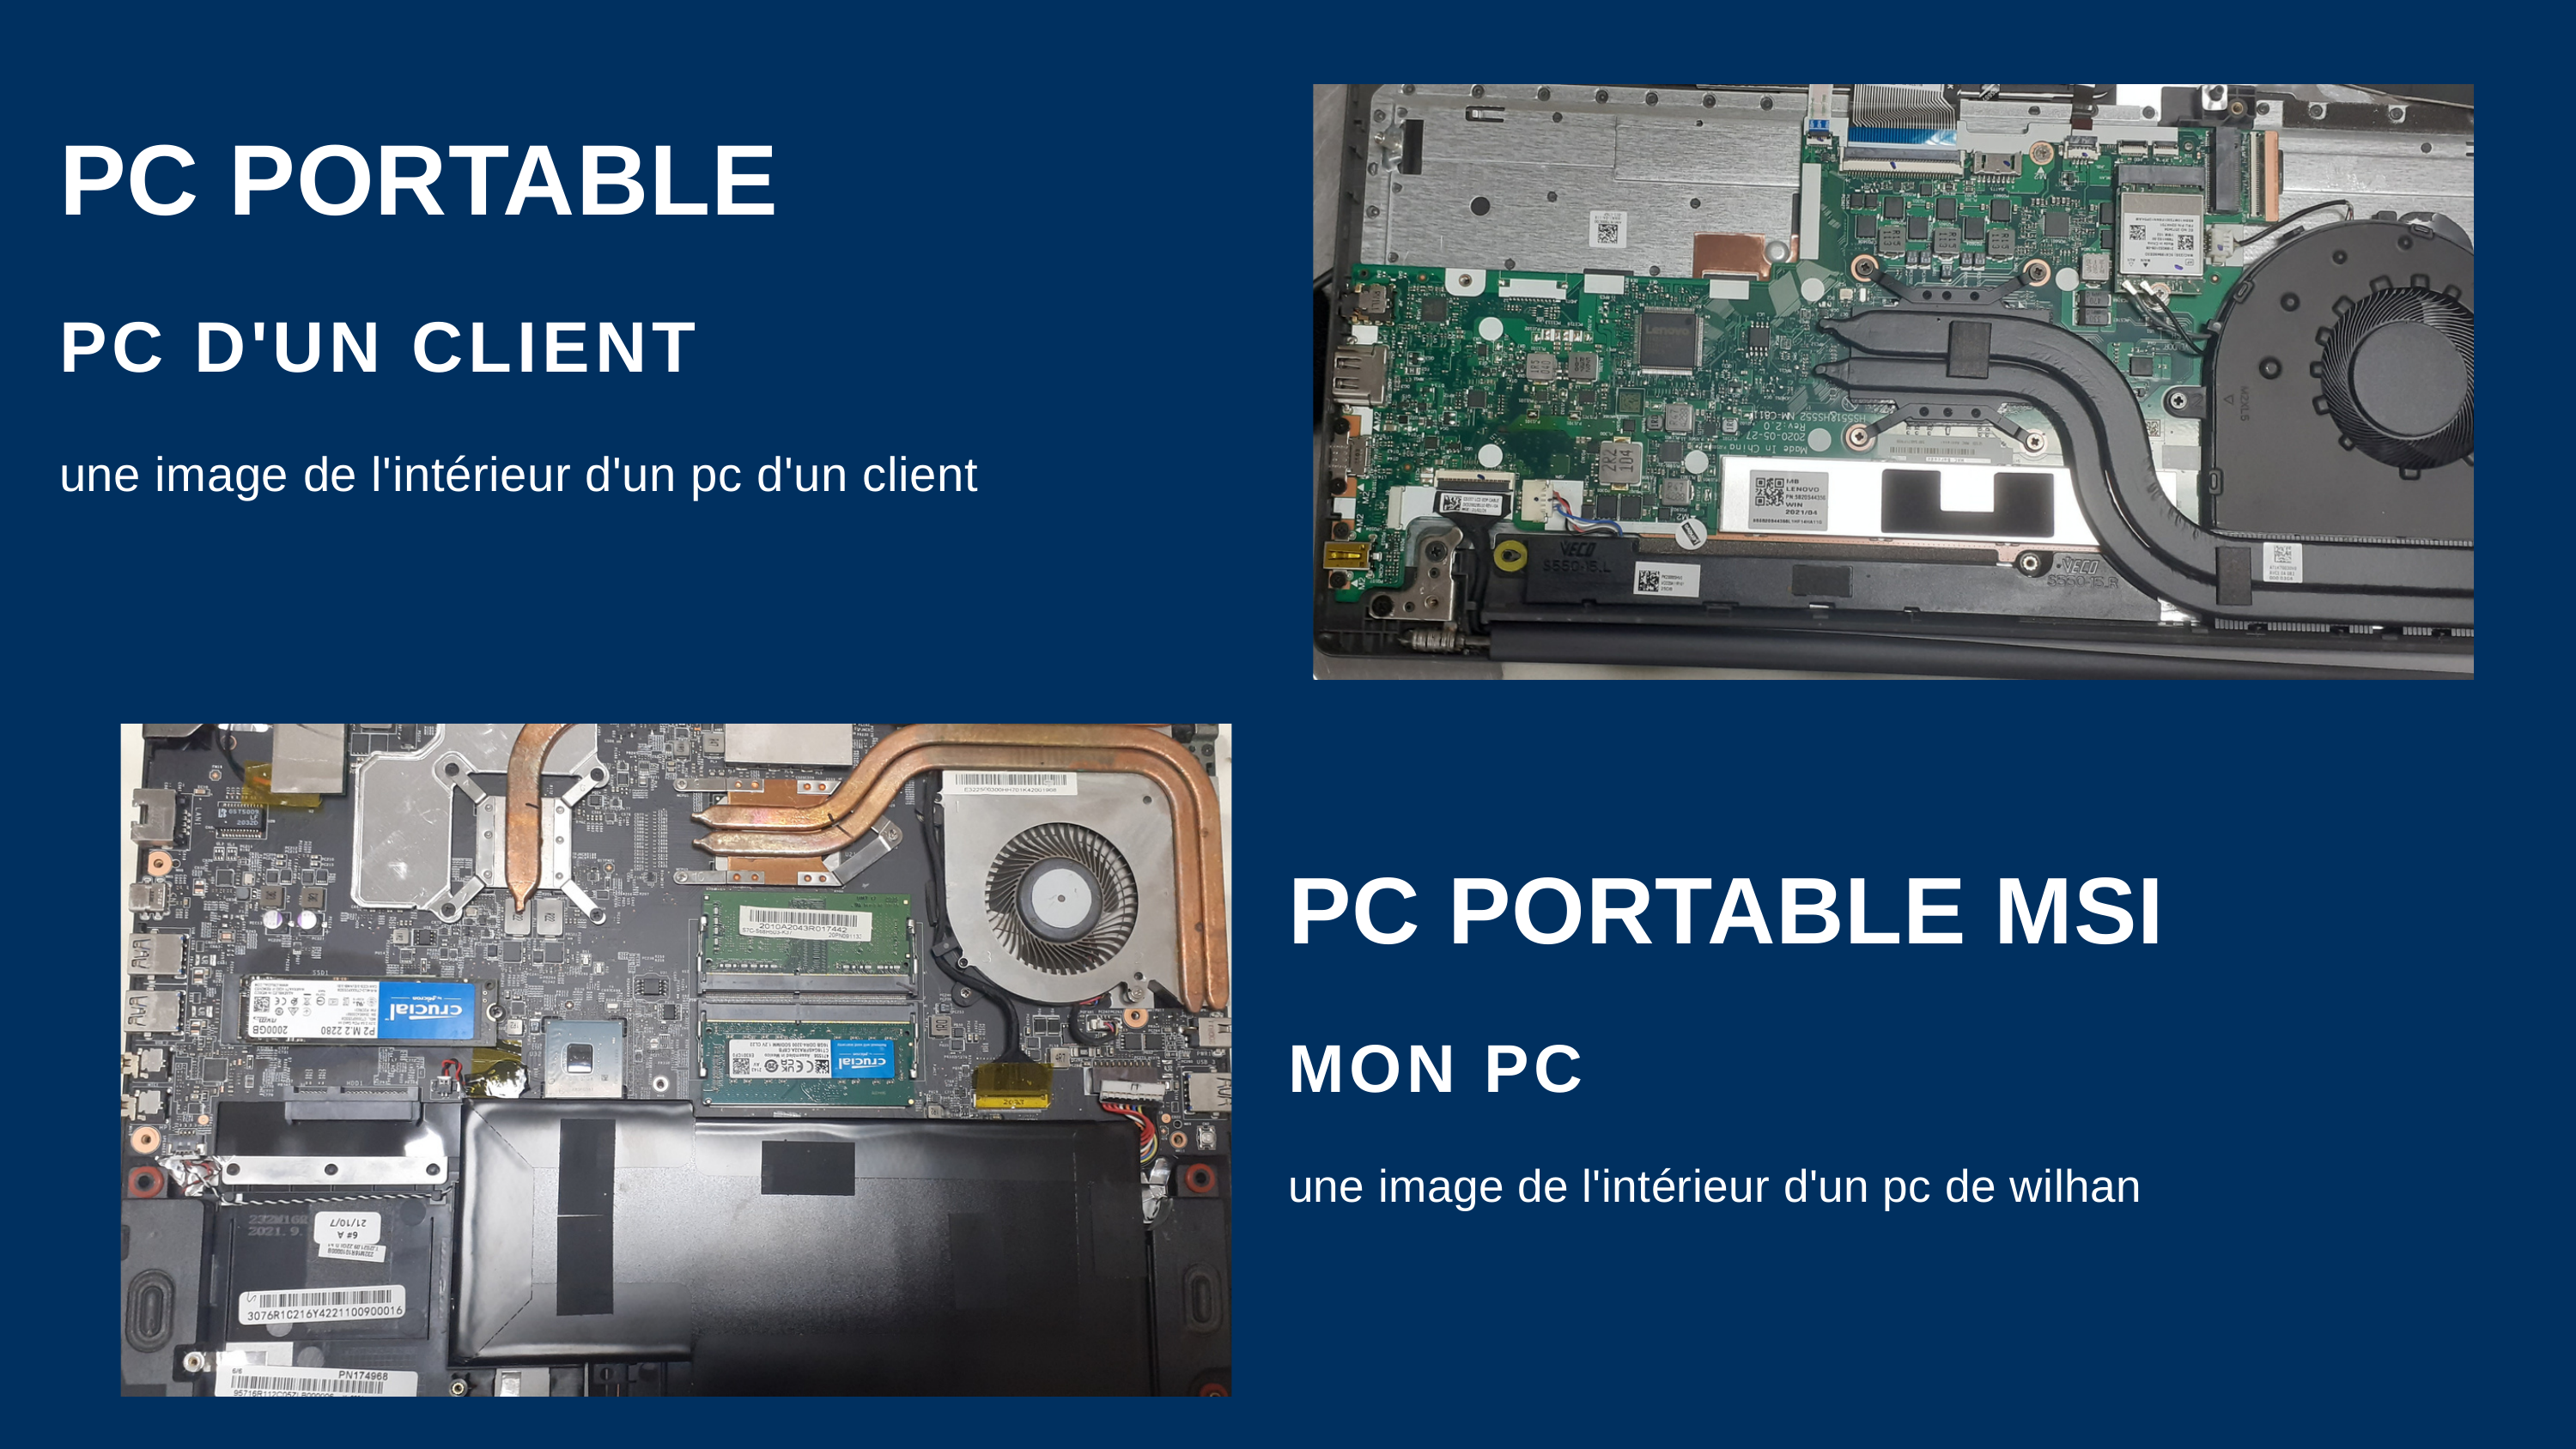

PC PORTABLE
PC D'UN CLIENT
une image de l'intérieur d'un pc d'un client

PC PORTABLE MSI
MON PC
une image de l'intérieur d'un pc de wilhan